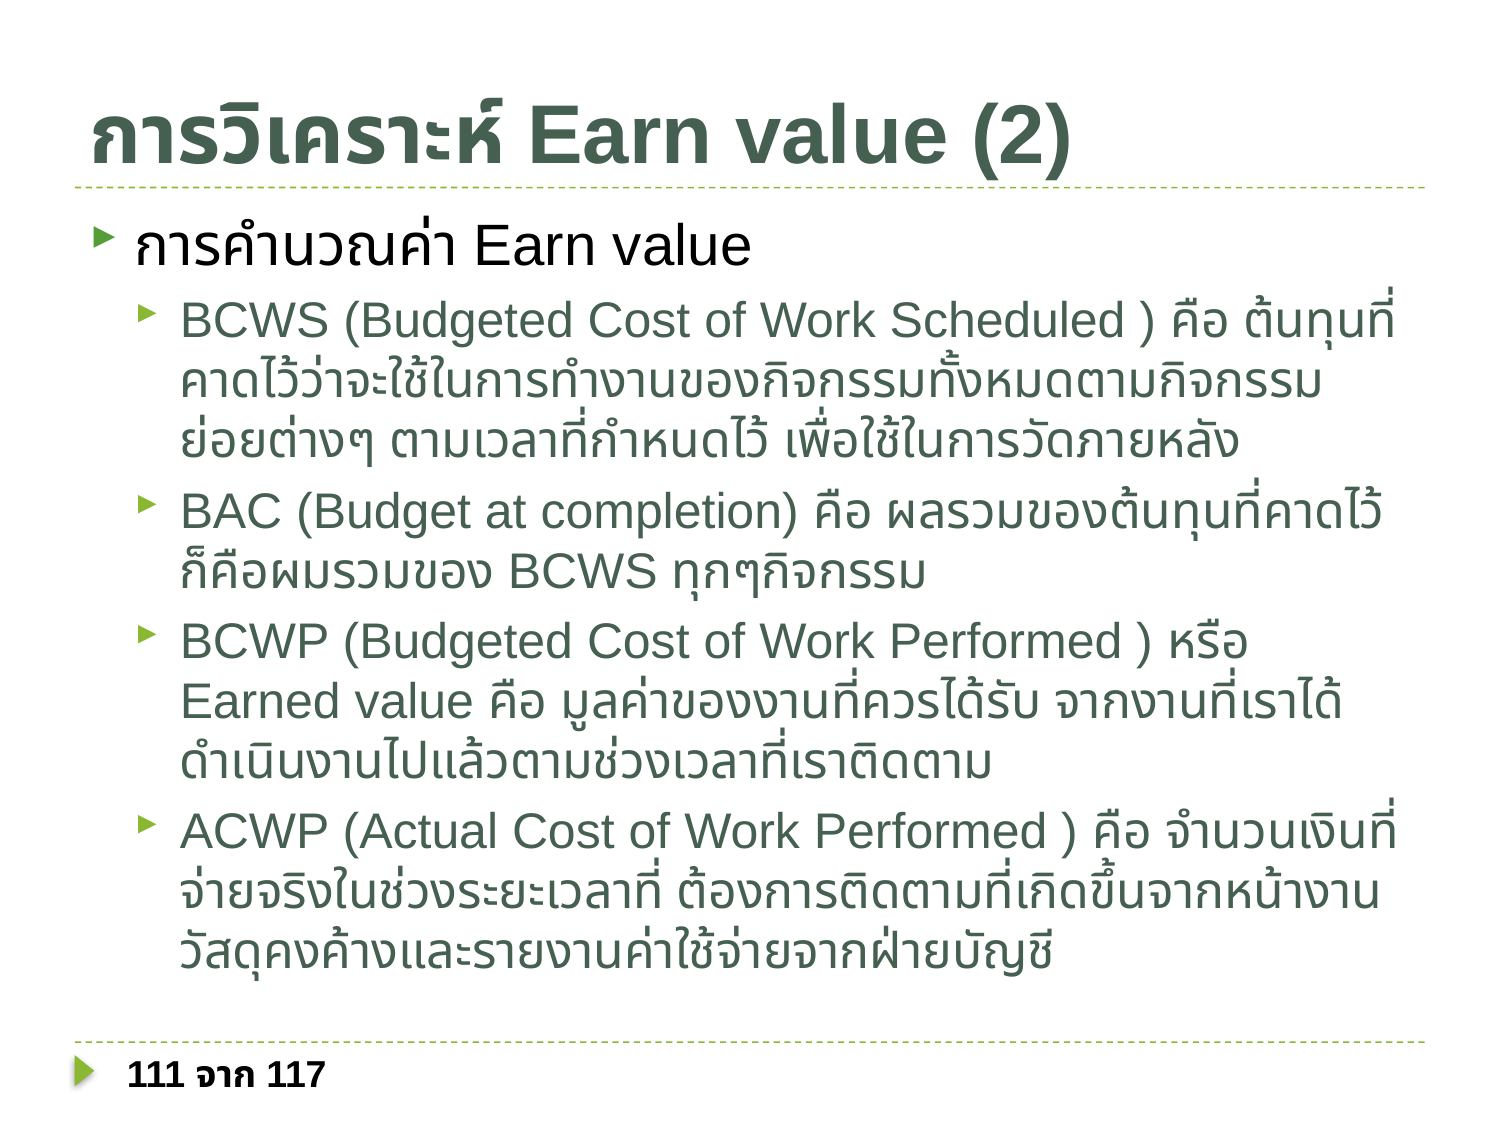

# การวิเคราะห์ Earn value (2)
การคำนวณค่า Earn value
BCWS (Budgeted Cost of Work Scheduled ) คือ ต้นทุนที่คาดไว้ว่าจะใช้ในการทำงานของกิจกรรมทั้งหมดตามกิจกรรมย่อยต่างๆ ตามเวลาที่กำหนดไว้ เพื่อใช้ในการวัดภายหลัง
BAC (Budget at completion) คือ ผลรวมของต้นทุนที่คาดไว้ ก็คือผมรวมของ BCWS ทุกๆกิจกรรม
BCWP (Budgeted Cost of Work Performed ) หรือ Earned value คือ มูลค่าของงานที่ควรได้รับ จากงานที่เราได้ดำเนินงานไปแล้วตามช่วงเวลาที่เราติดตาม
ACWP (Actual Cost of Work Performed ) คือ จำนวนเงินที่จ่ายจริงในช่วงระยะเวลาที่ ต้องการติดตามที่เกิดขึ้นจากหน้างาน วัสดุคงค้างและรายงานค่าใช้จ่ายจากฝ่ายบัญชี

111 จาก 117